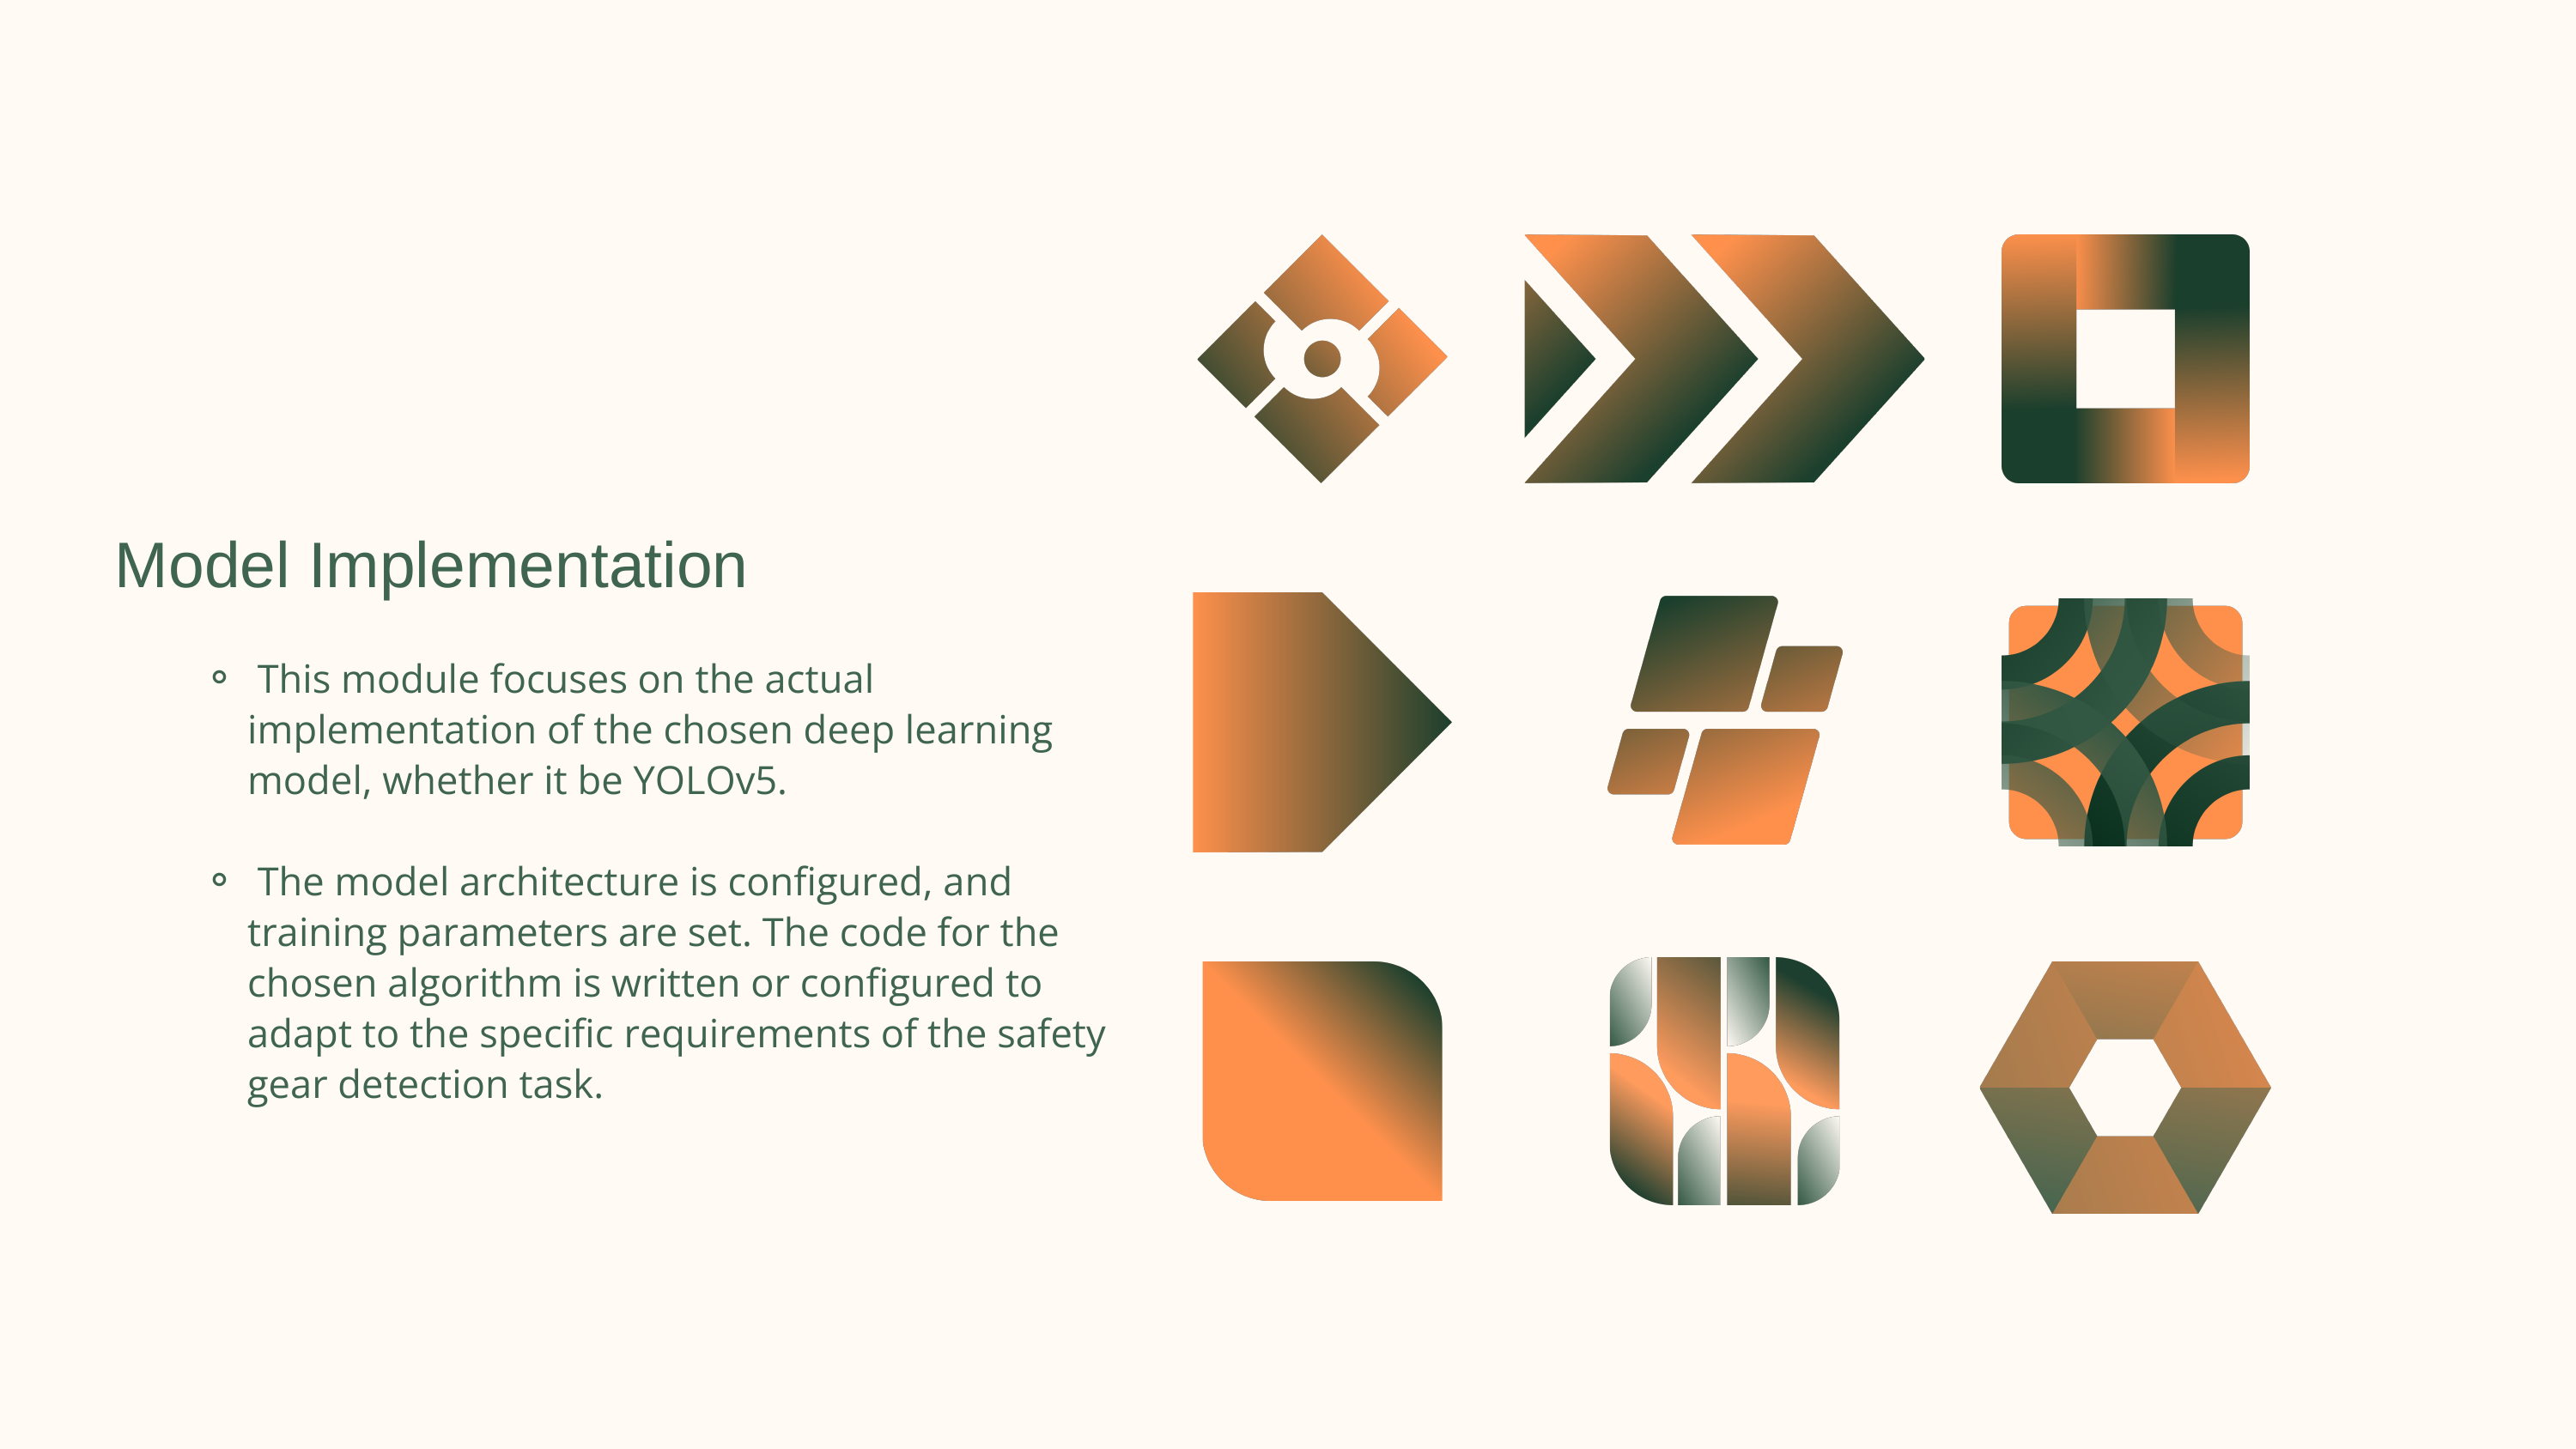

Model Implementation

 This module focuses on the actual implementation of the chosen deep learning model, whether it be YOLOv5.

 The model architecture is configured, and training parameters are set. The code for the chosen algorithm is written or configured to adapt to the specific requirements of the safety gear detection task.